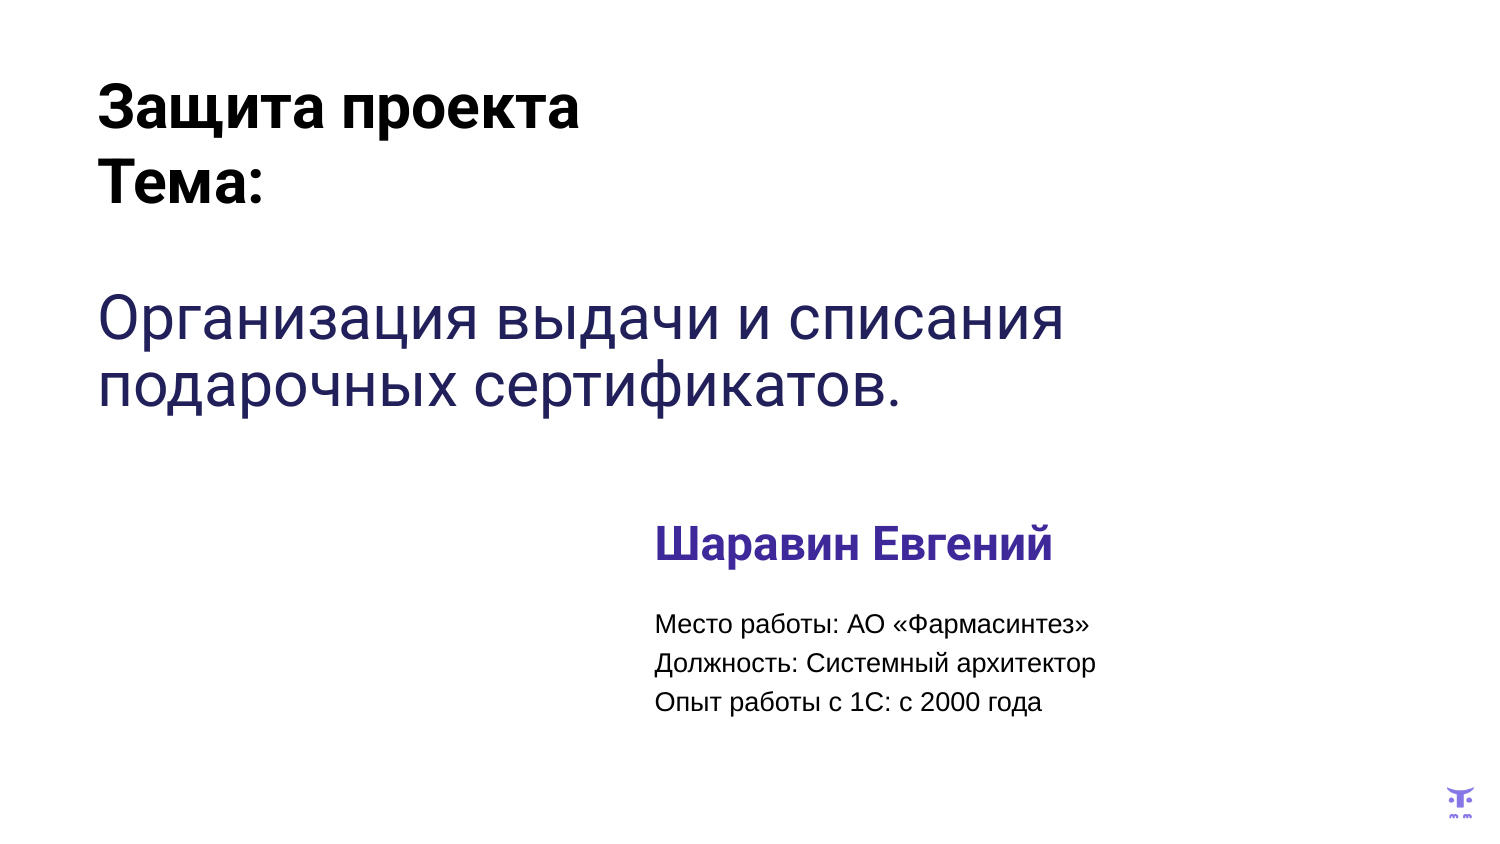

# Защита проекта
Тема:

Организация выдачи и списания подарочных сертификатов.
Шаравин Евгений
Место работы: АО «Фармасинтез»
Должность: Системный архитектор
Опыт работы с 1С: с 2000 года